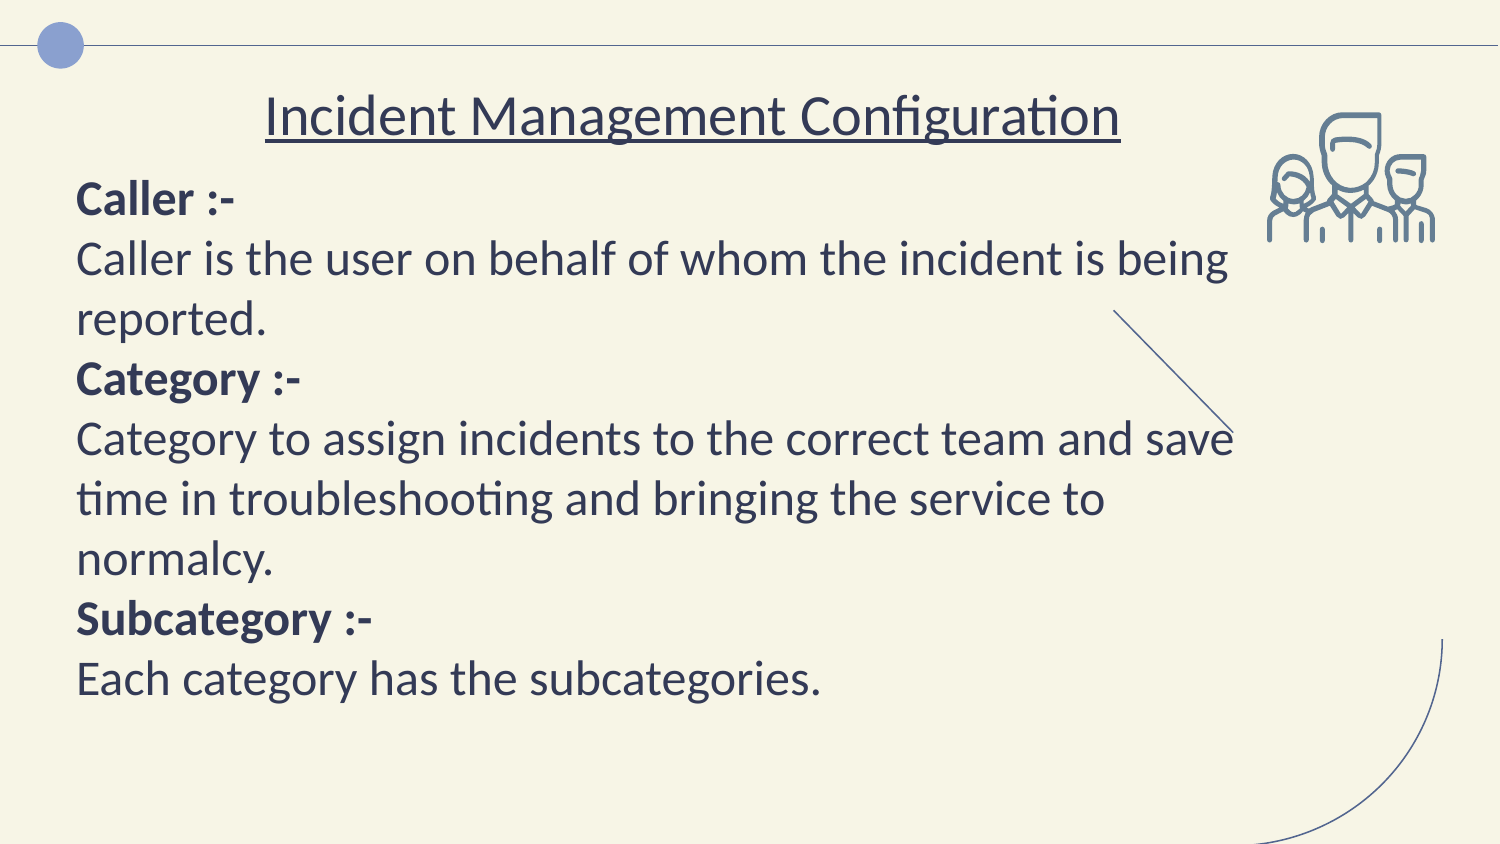

# Incident Management Configuration

Caller :-
Caller is the user on behalf of whom the incident is being reported.
Category :-
Category to assign incidents to the correct team and save time in troubleshooting and bringing the service to normalcy.
Subcategory :-
Each category has the subcategories.